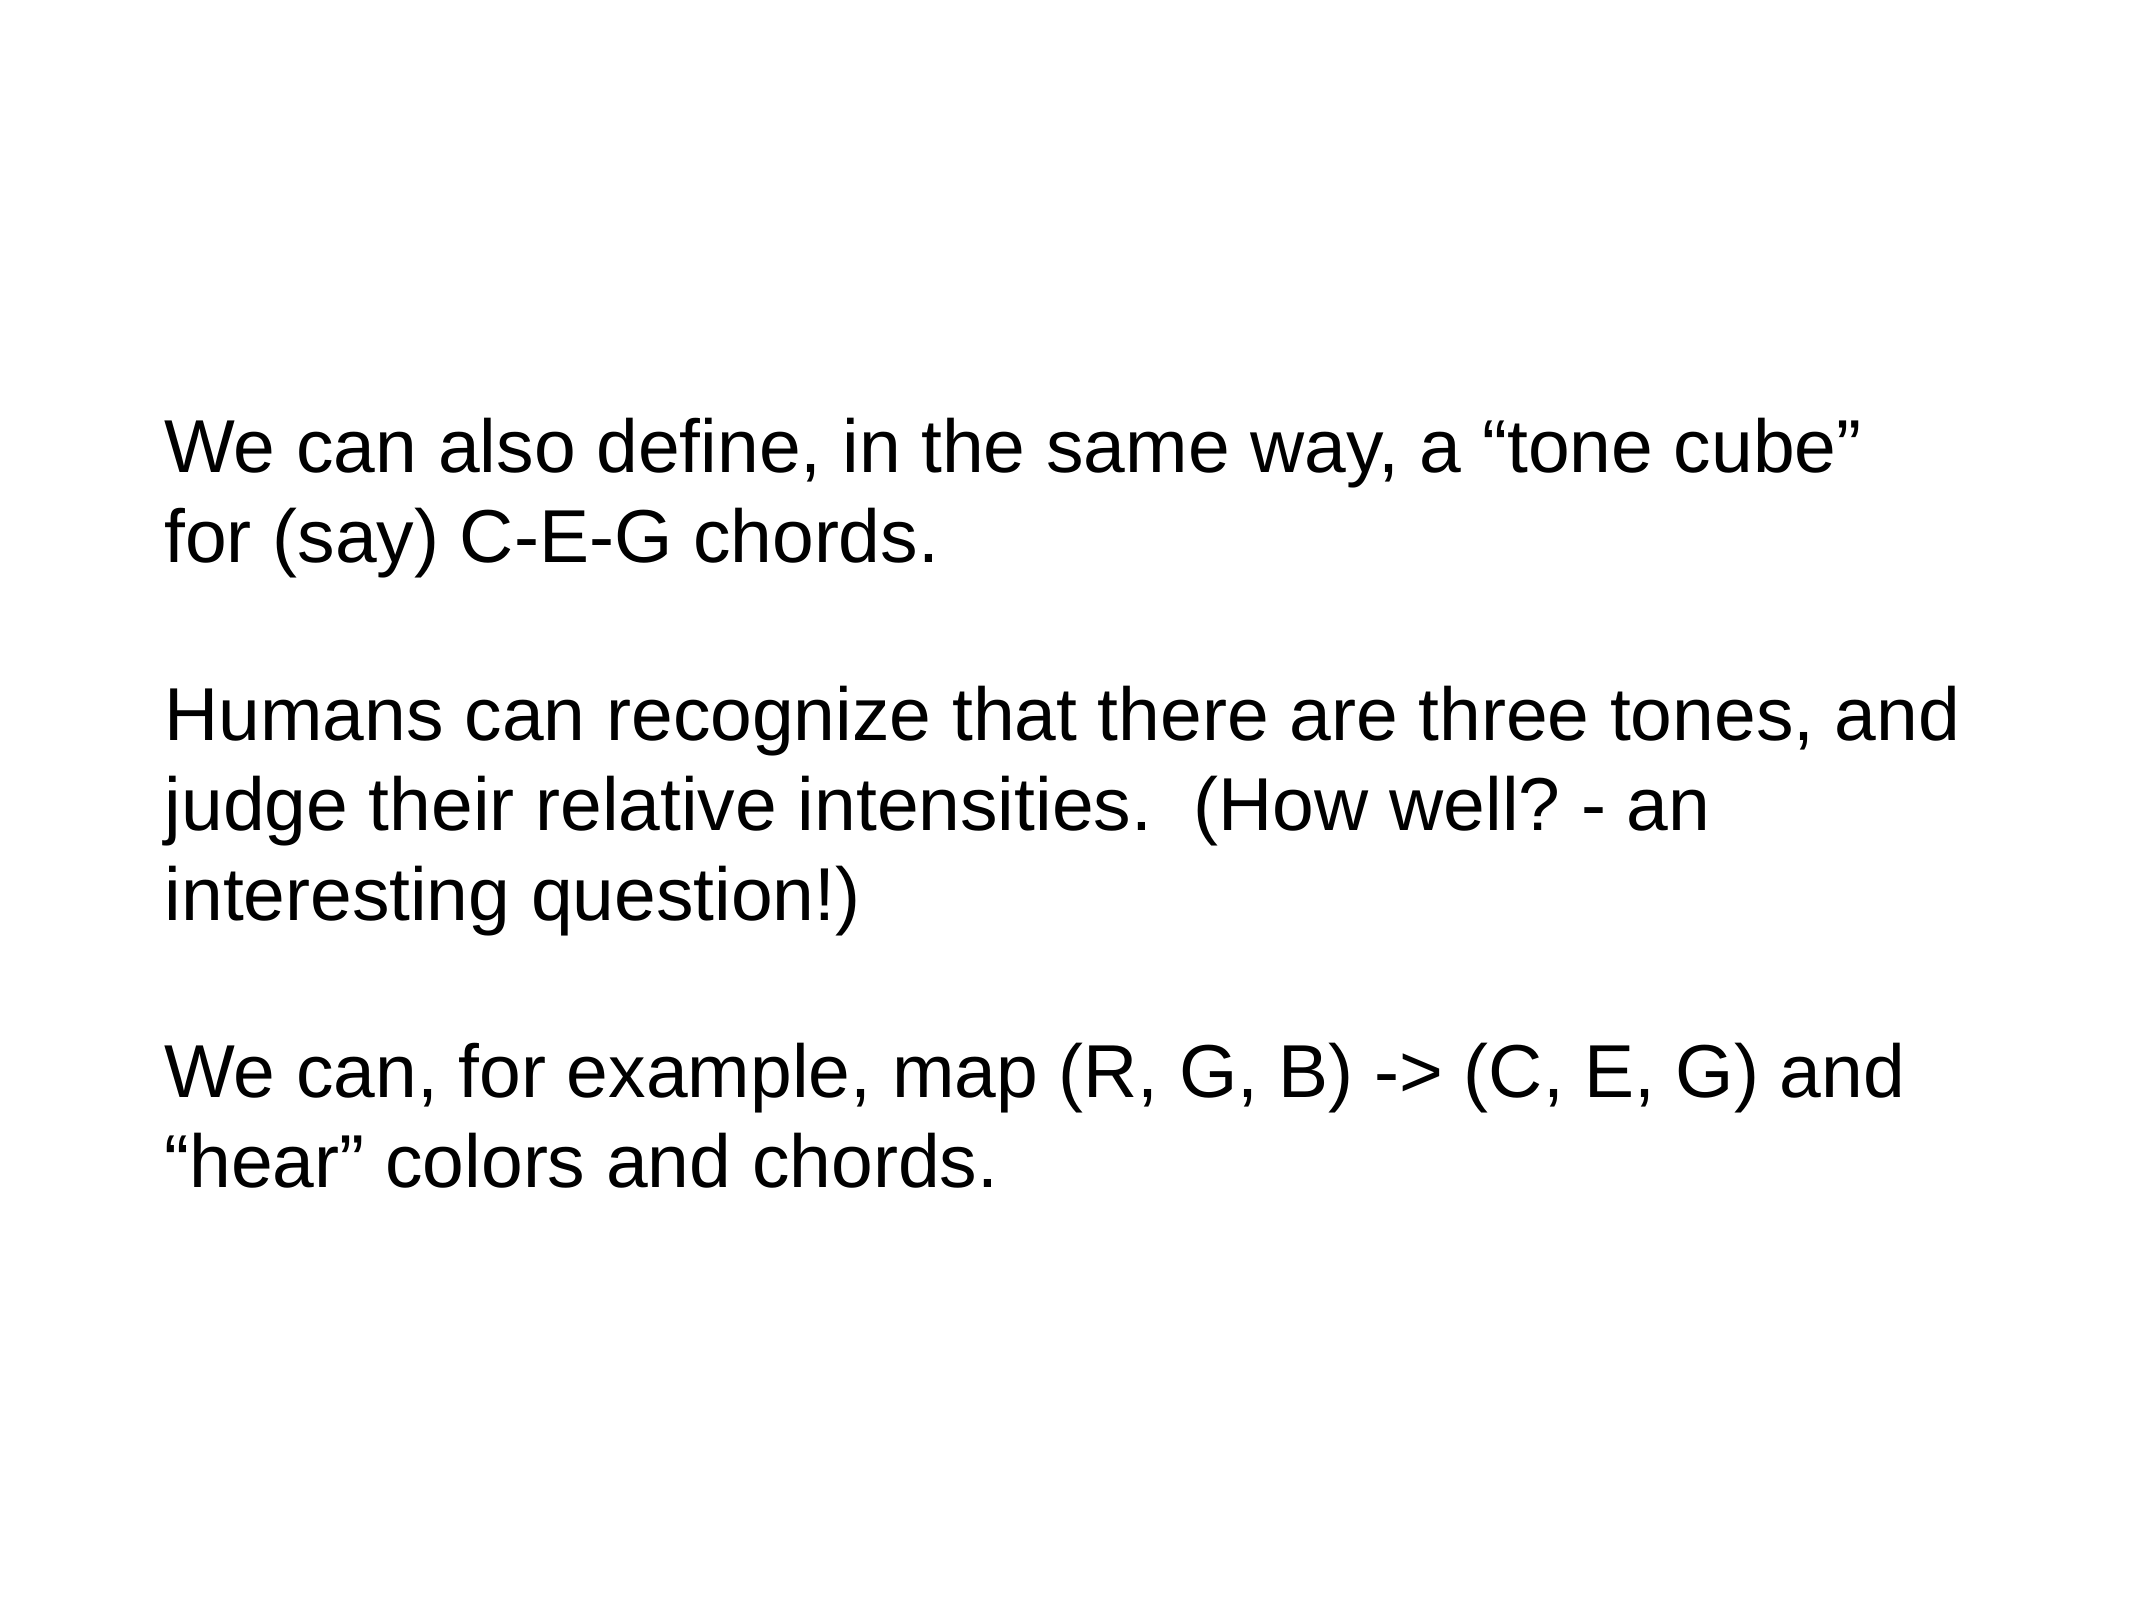

We can also define, in the same way, a “tone cube” for (say) C-E-G chords.
Humans can recognize that there are three tones, and judge their relative intensities.  (How well? - an interesting question!)
We can, for example, map (R, G, B) -> (C, E, G) and “hear” colors and chords.